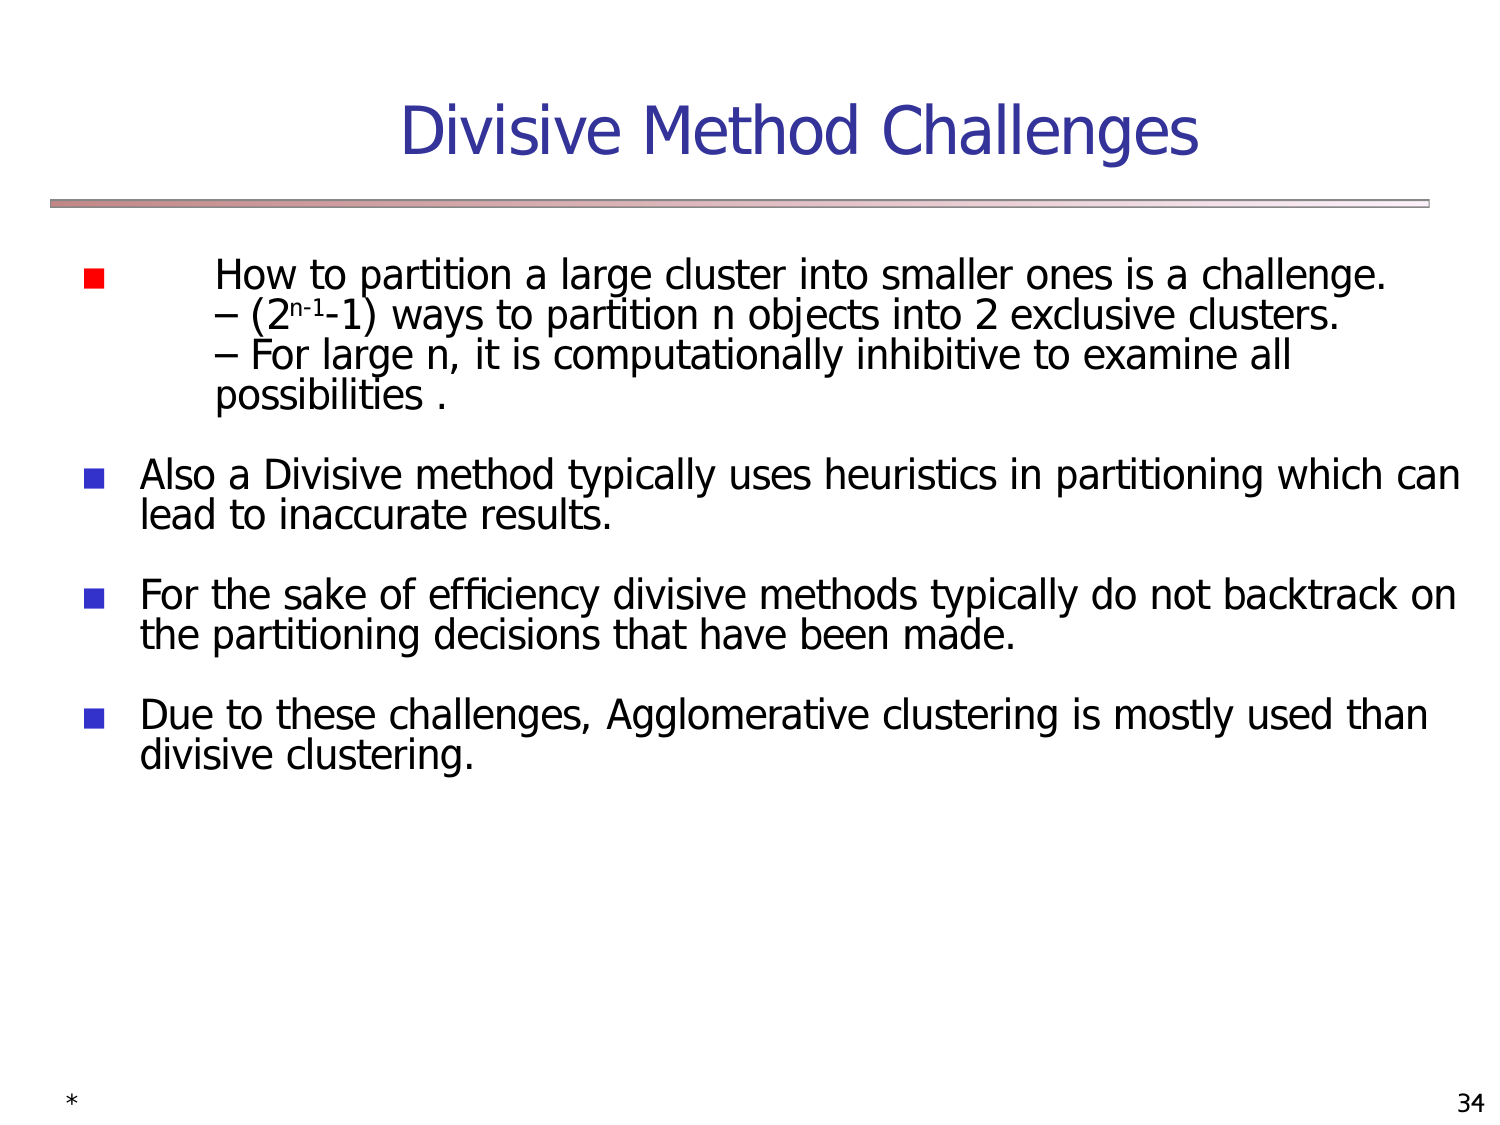

# Divisive Method Challenges
How to partition a large cluster into smaller ones is a challenge.
– (2n-1-1) ways to partition n objects into 2 exclusive clusters.
– For large n, it is computationally inhibitive to examine all possibilities .

Also a Divisive method typically uses heuristics in partitioning which can lead to inaccurate results.

For the sake of efficiency divisive methods typically do not backtrack on the partitioning decisions that have been made.

Due to these challenges, Agglomerative clustering is mostly used than divisive clustering.

*
34